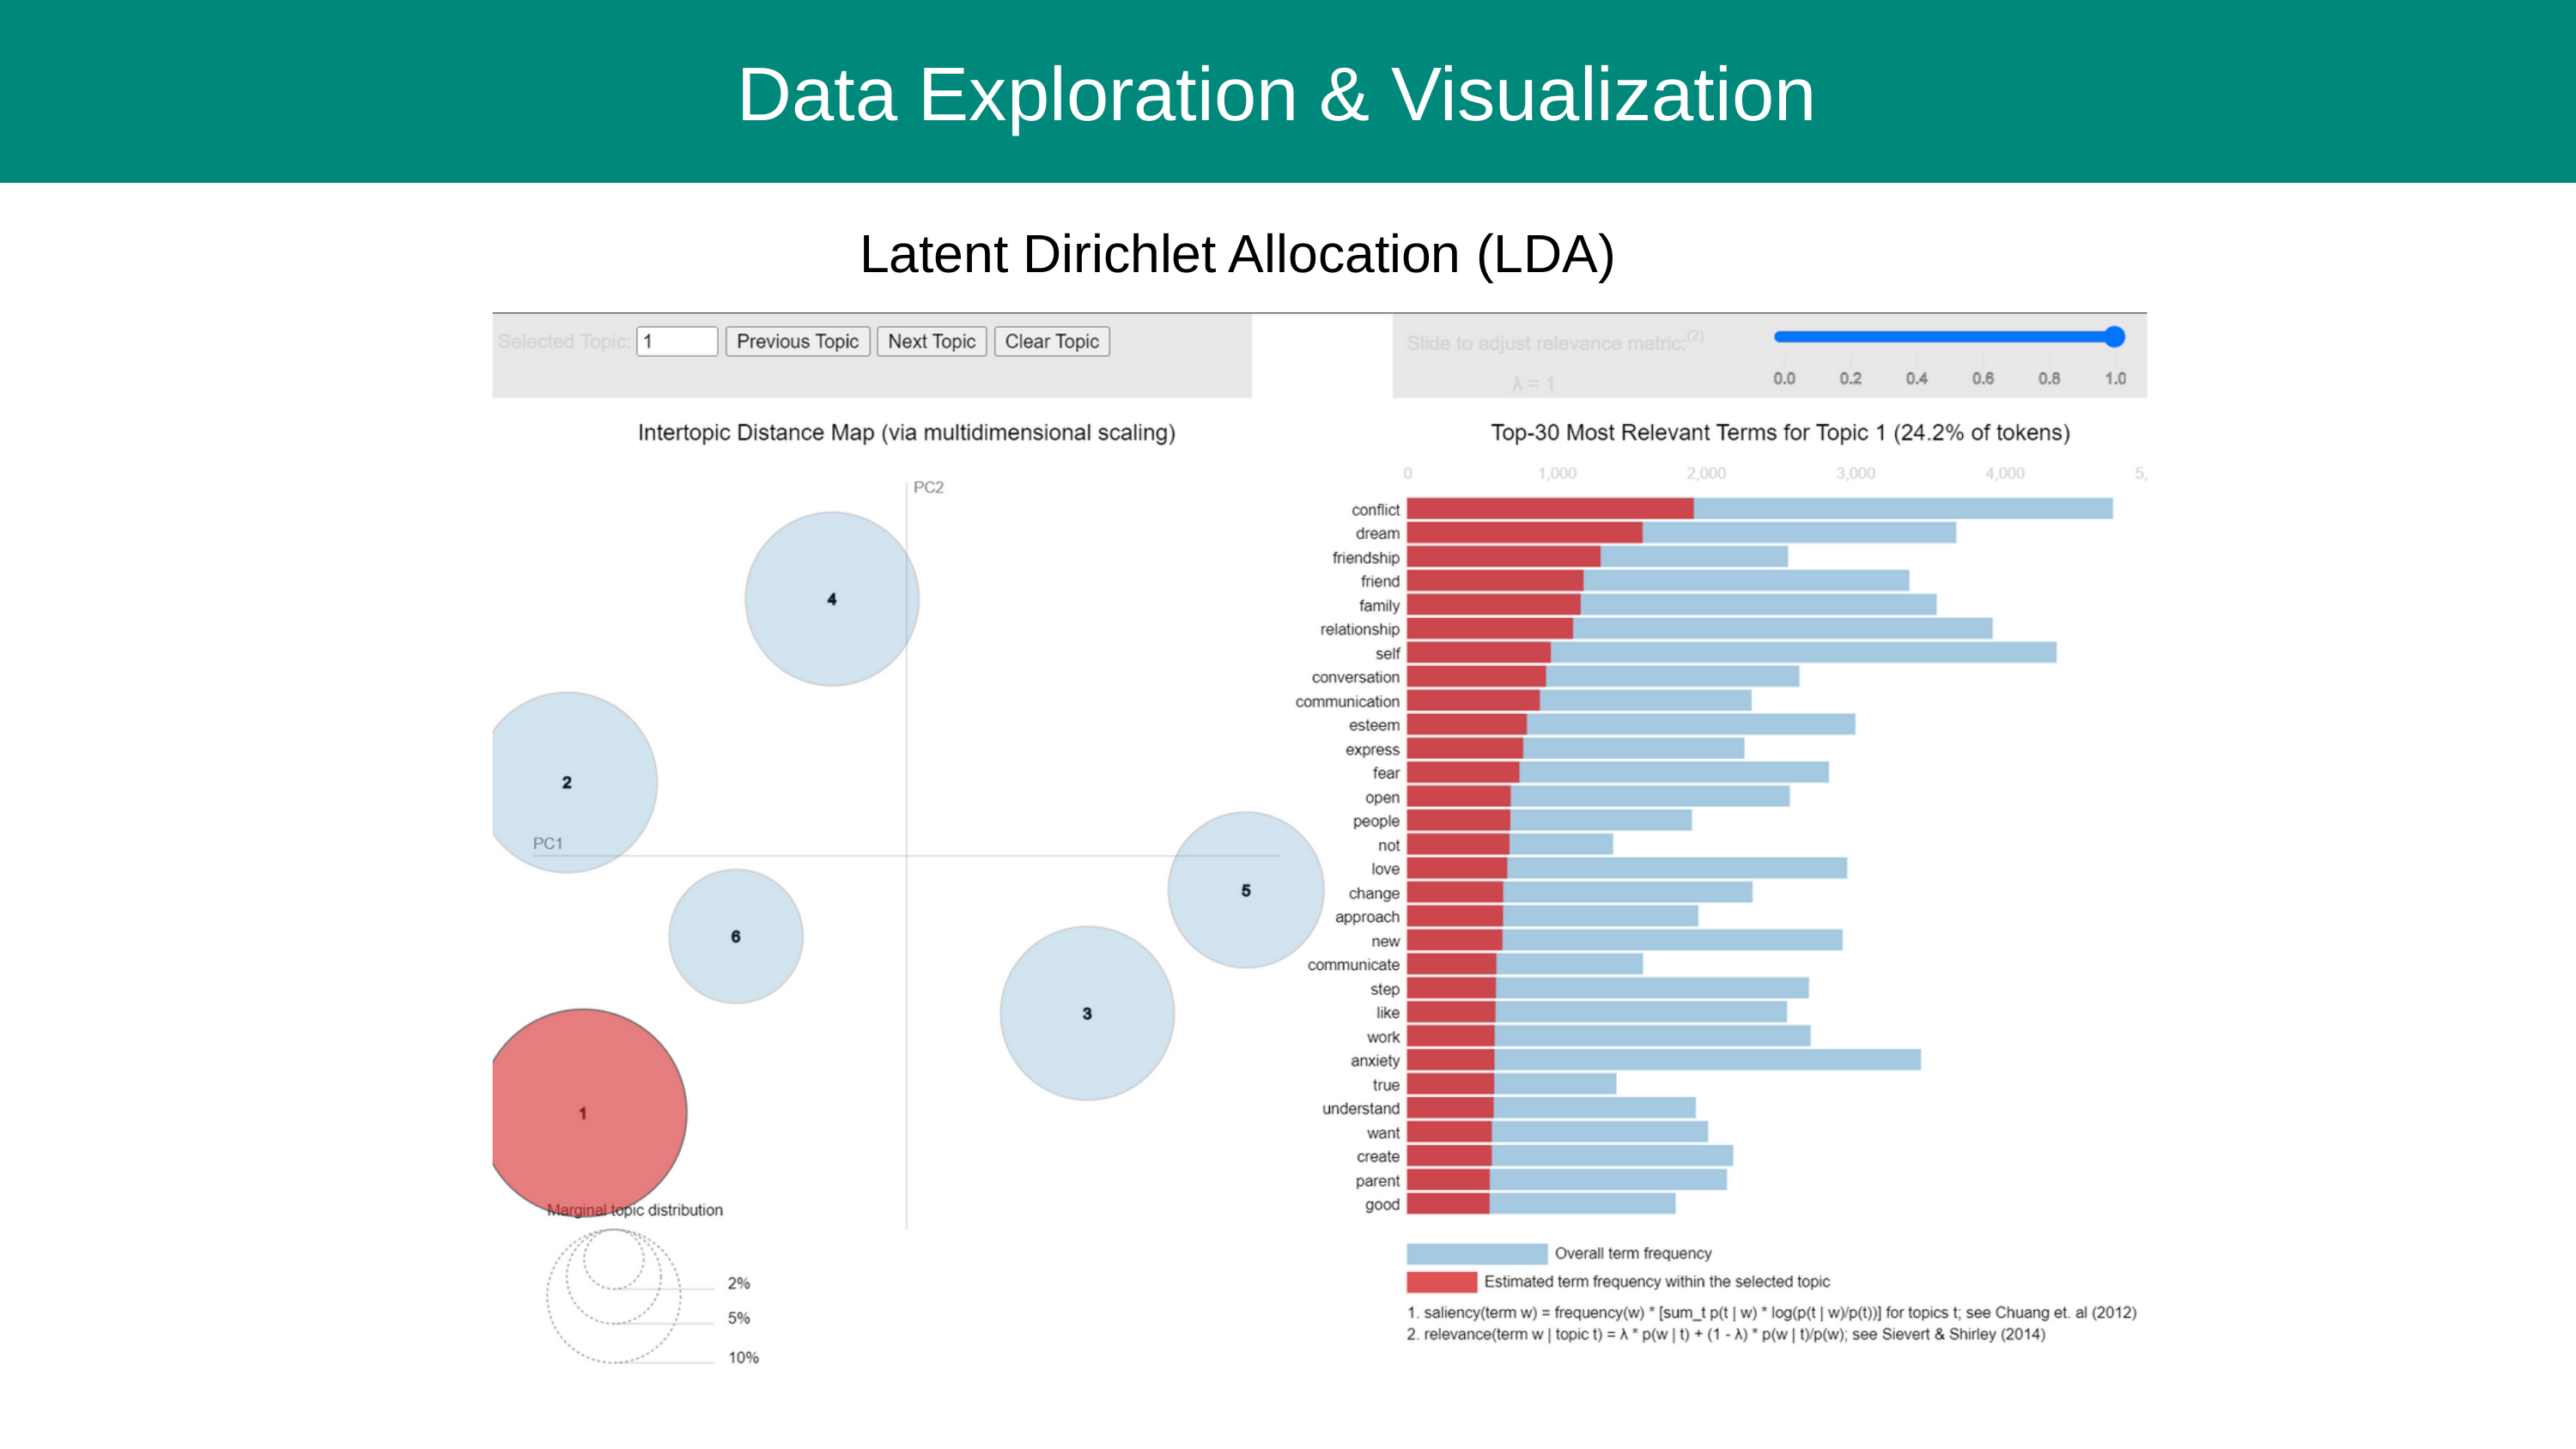

Data Exploration & Visualization
Latent Dirichlet Allocation (LDA)